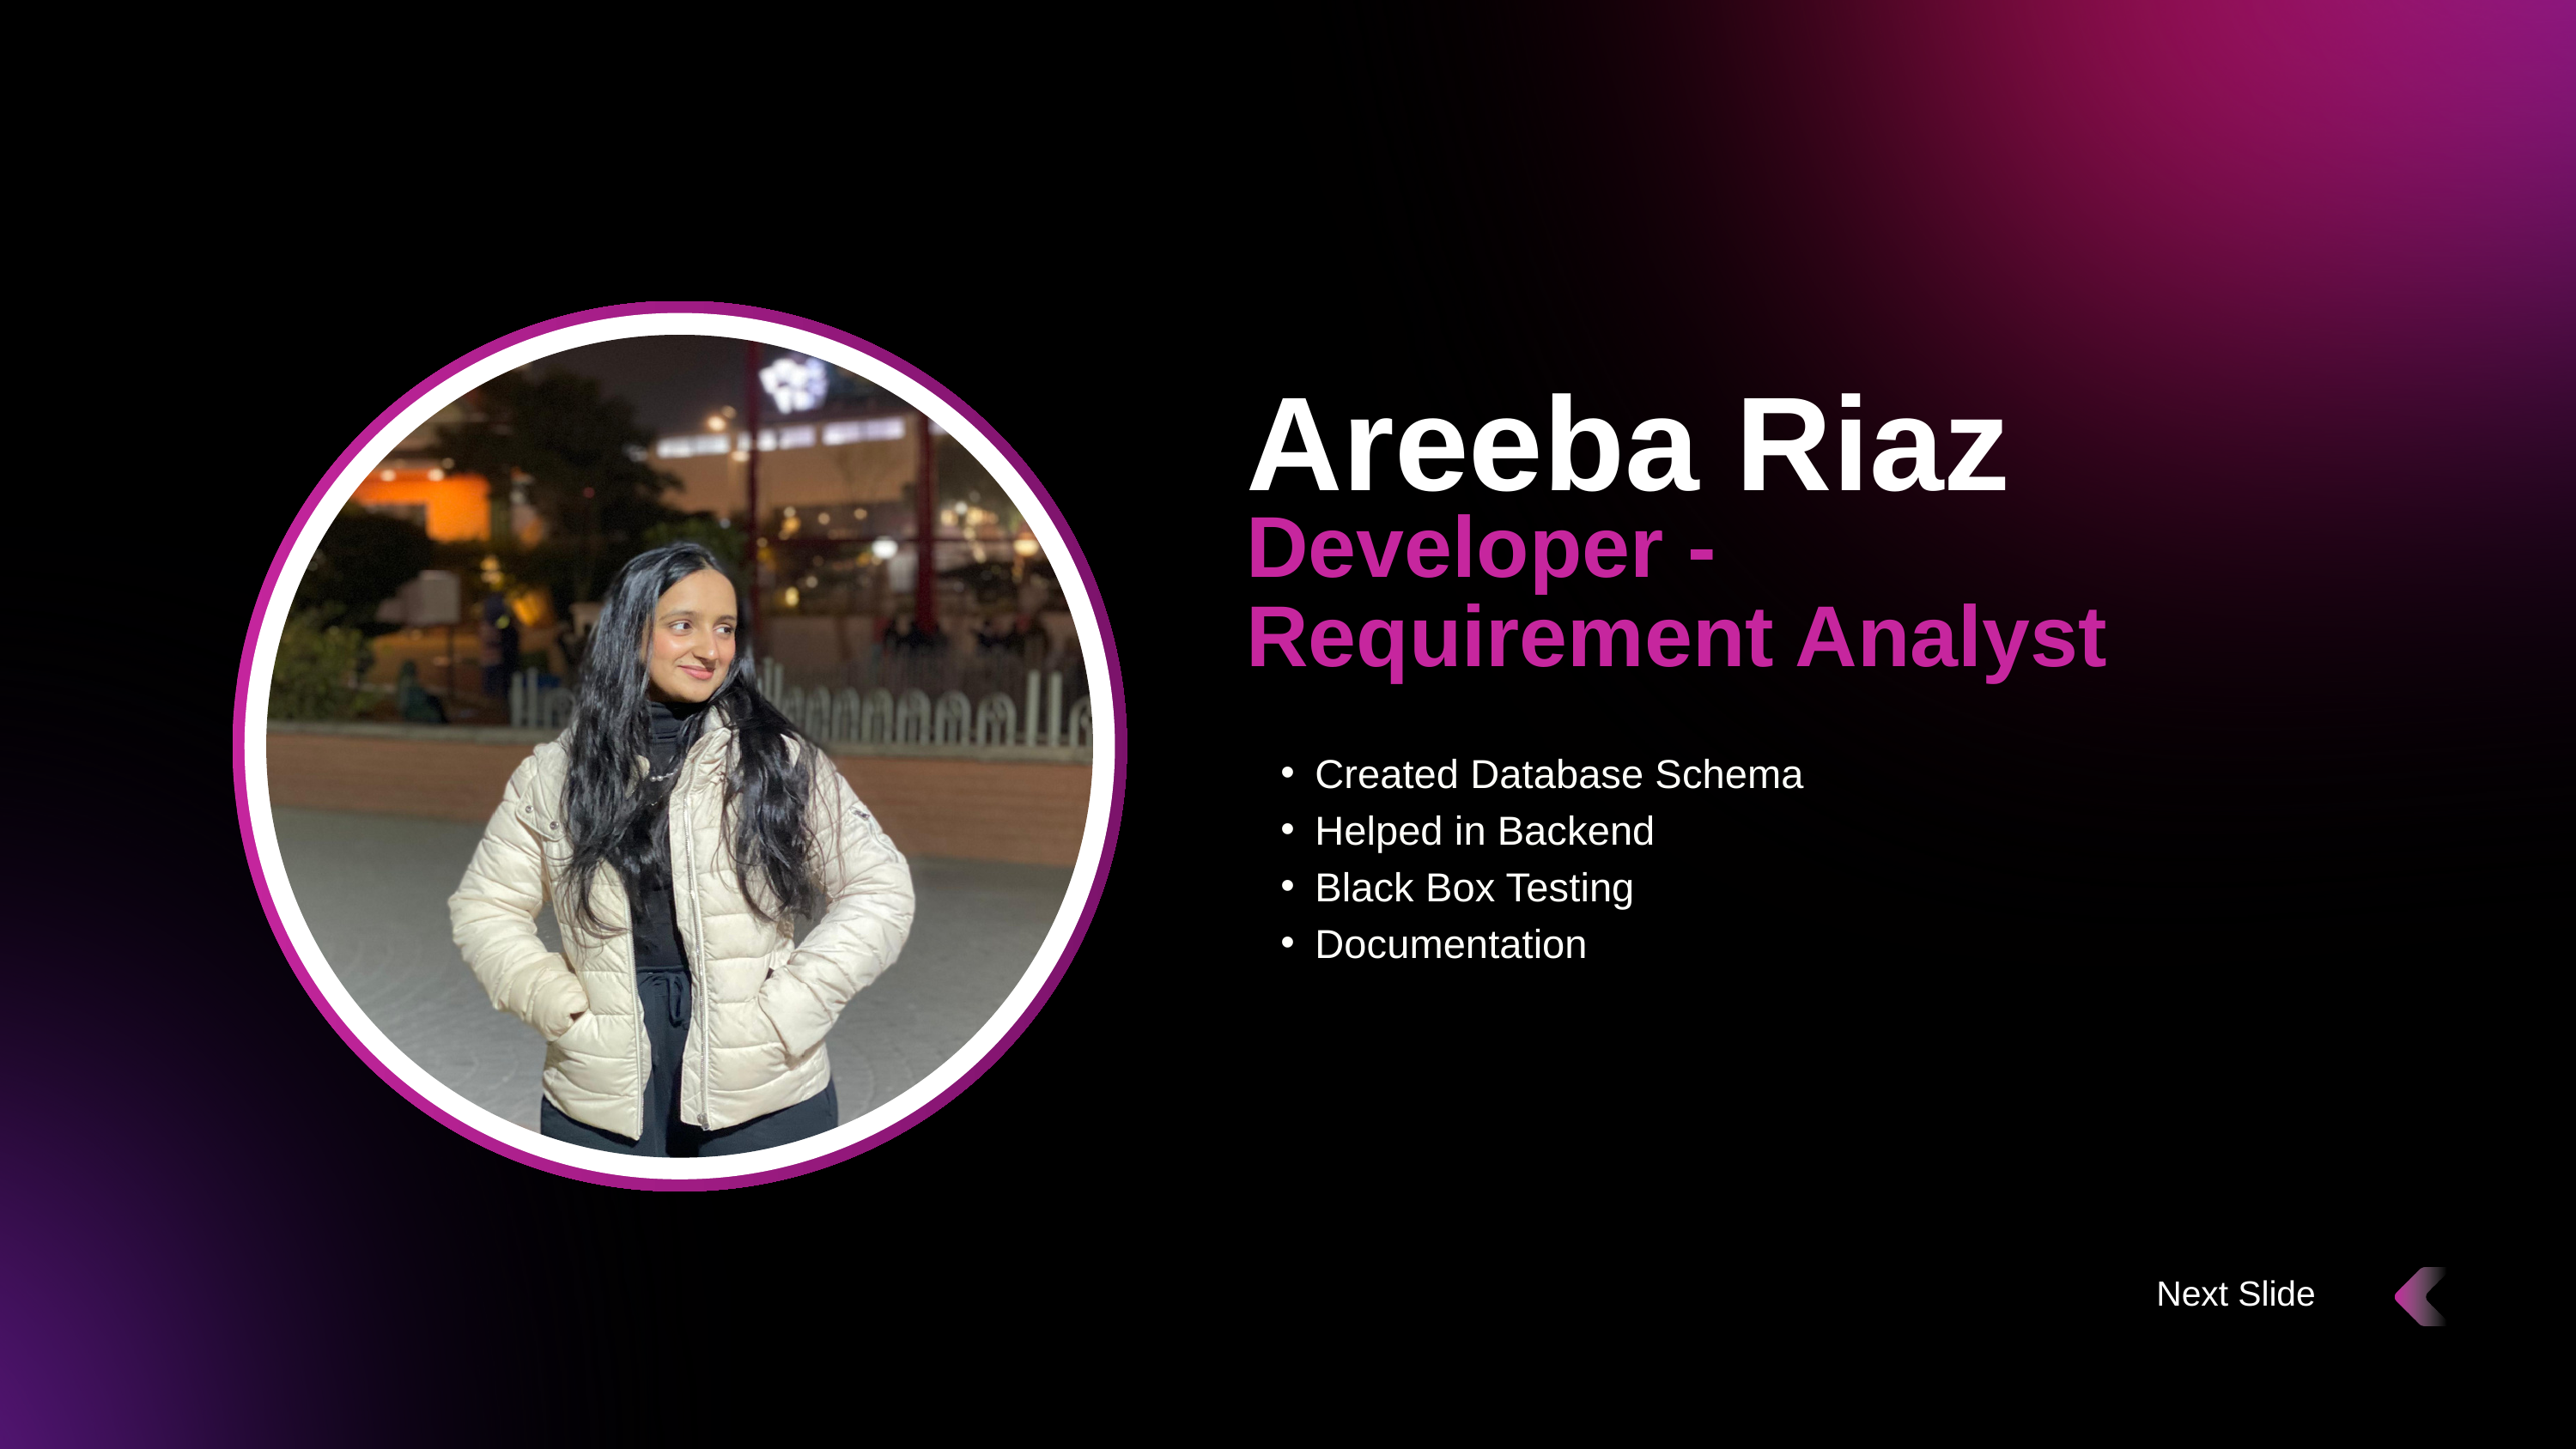

Areeba Riaz
Developer - Requirement Analyst

Created Database Schema
Helped in Backend
Black Box Testing
Documentation

Next Slide